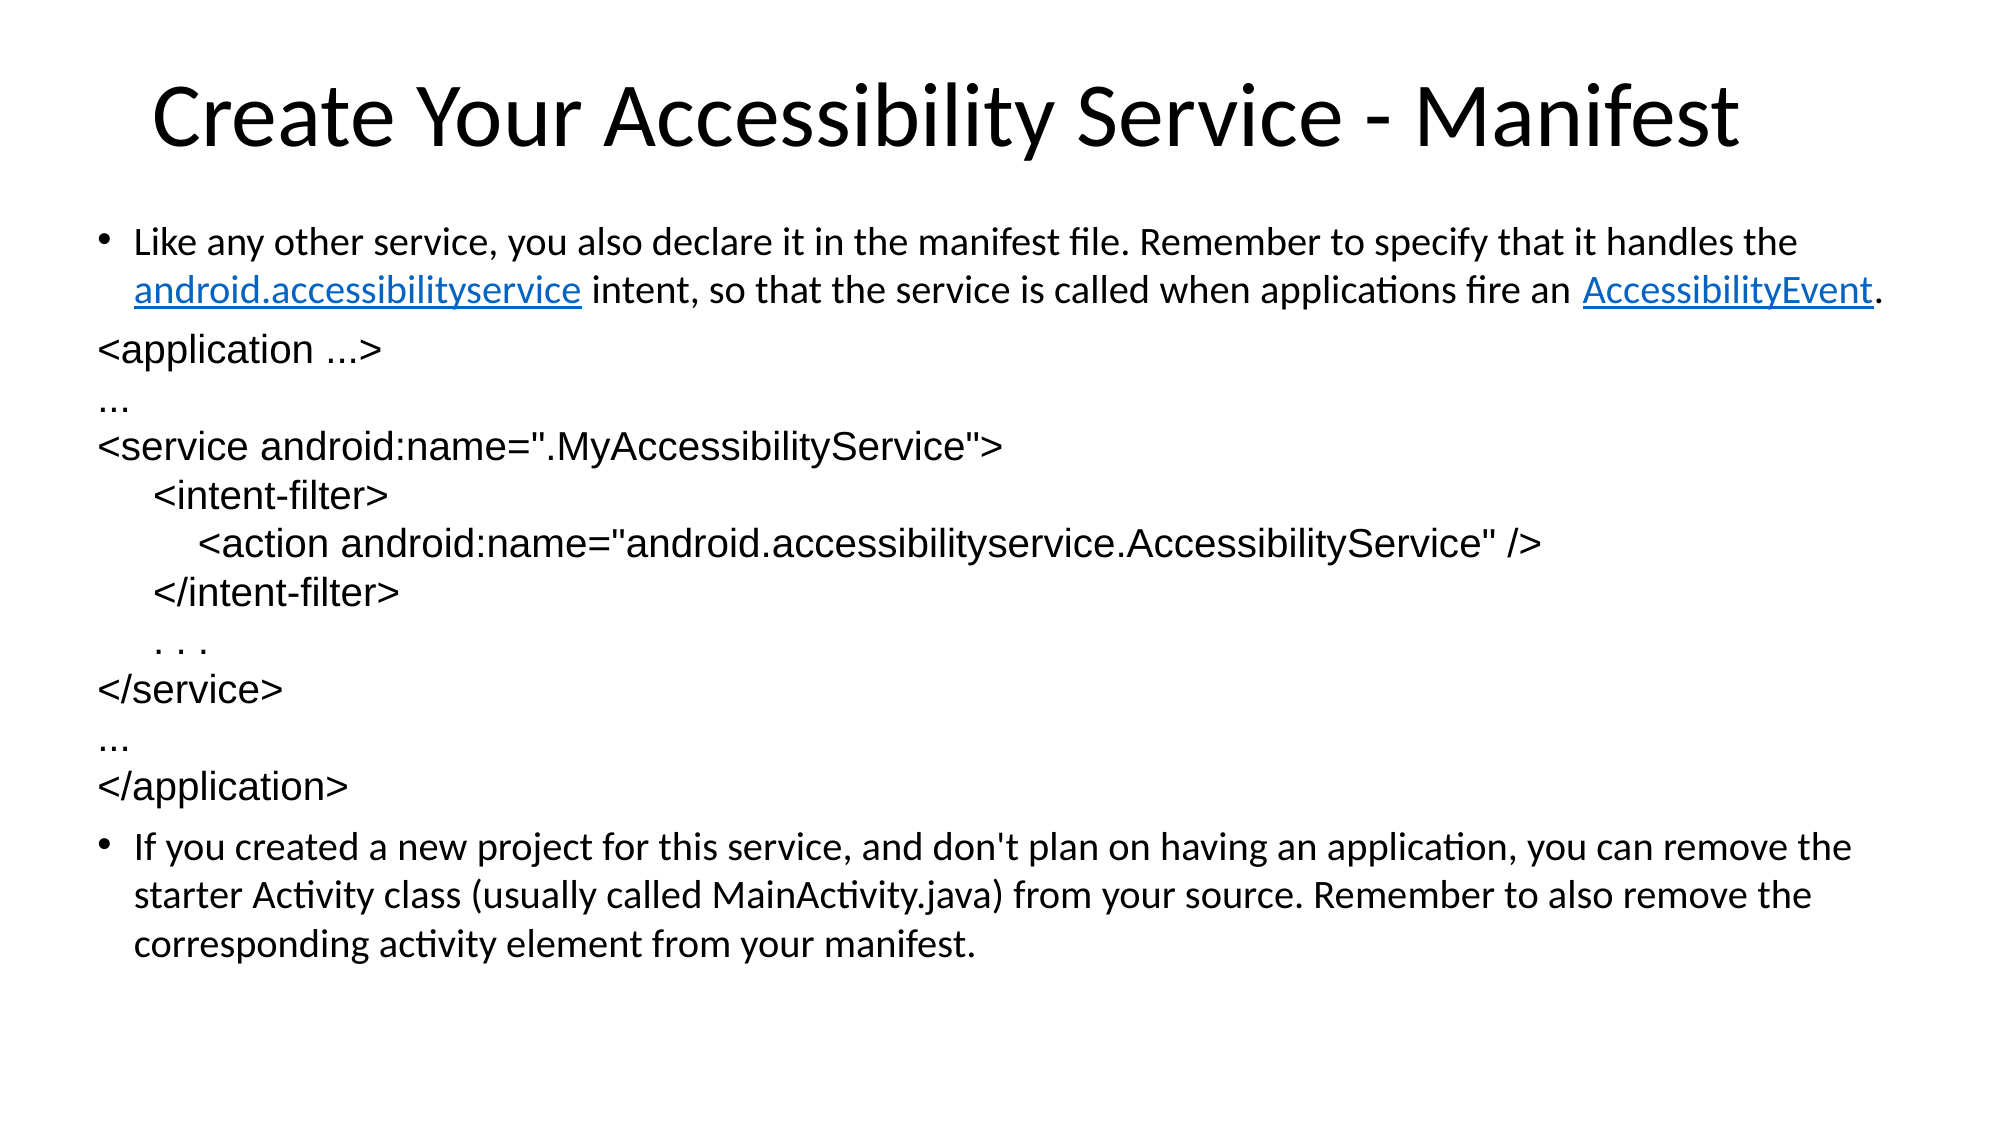

# Create Your Accessibility Service - Manifest
Like any other service, you also declare it in the manifest file. Remember to specify that it handles the android.accessibilityservice intent, so that the service is called when applications fire an AccessibilityEvent.
<application ...>
...
<service android:name=".MyAccessibilityService">
     <intent-filter>
         <action android:name="android.accessibilityservice.AccessibilityService" />
     </intent-filter>
     . . .
</service>
...
</application>
If you created a new project for this service, and don't plan on having an application, you can remove the starter Activity class (usually called MainActivity.java) from your source. Remember to also remove the corresponding activity element from your manifest.